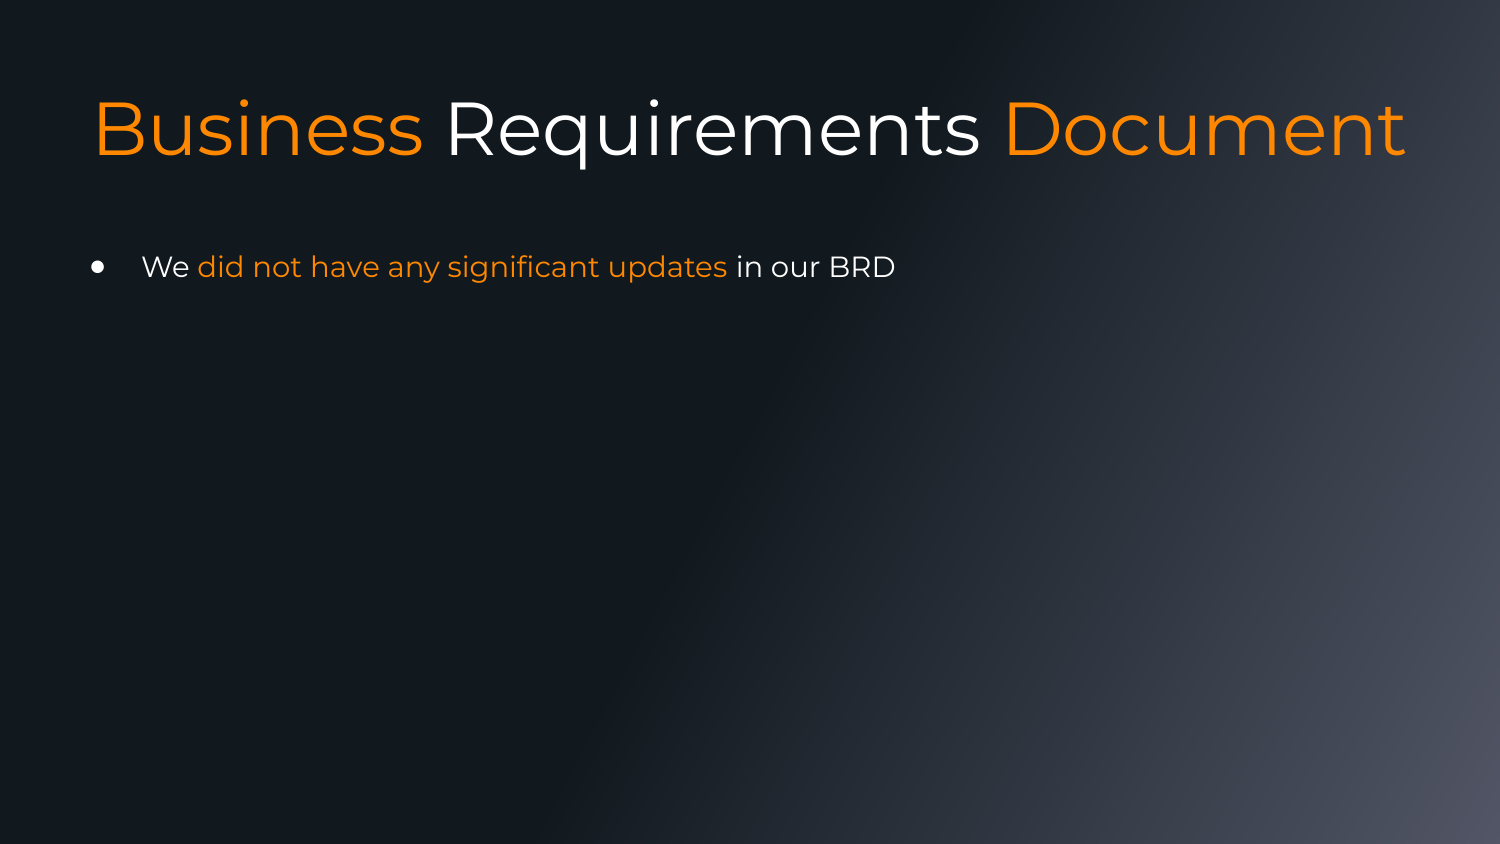

# Business Requirements Document
We did not have any significant updates in our BRD